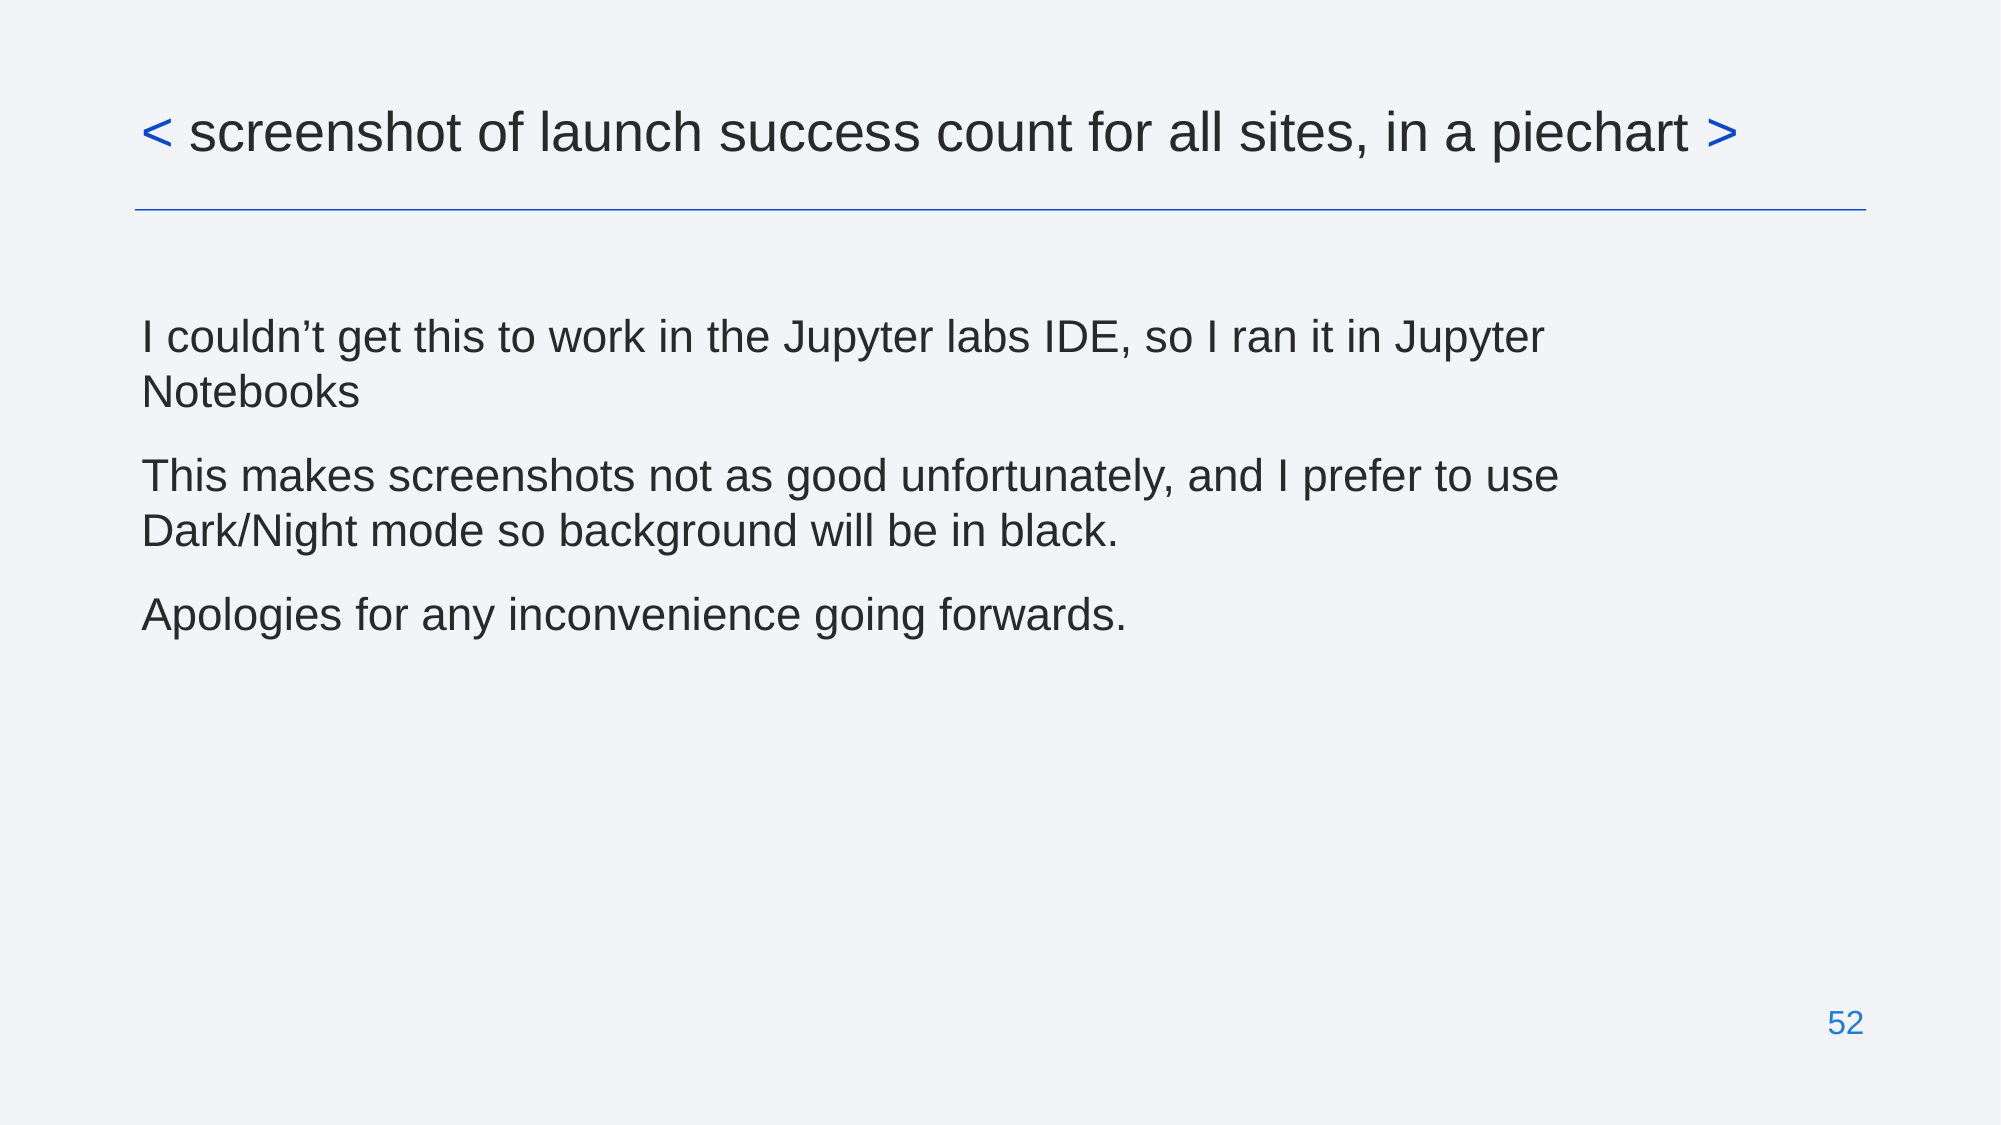

< screenshot of launch success count for all sites, in a piechart >
I couldn’t get this to work in the Jupyter labs IDE, so I ran it in Jupyter Notebooks
This makes screenshots not as good unfortunately, and I prefer to use Dark/Night mode so background will be in black.
Apologies for any inconvenience going forwards.
52